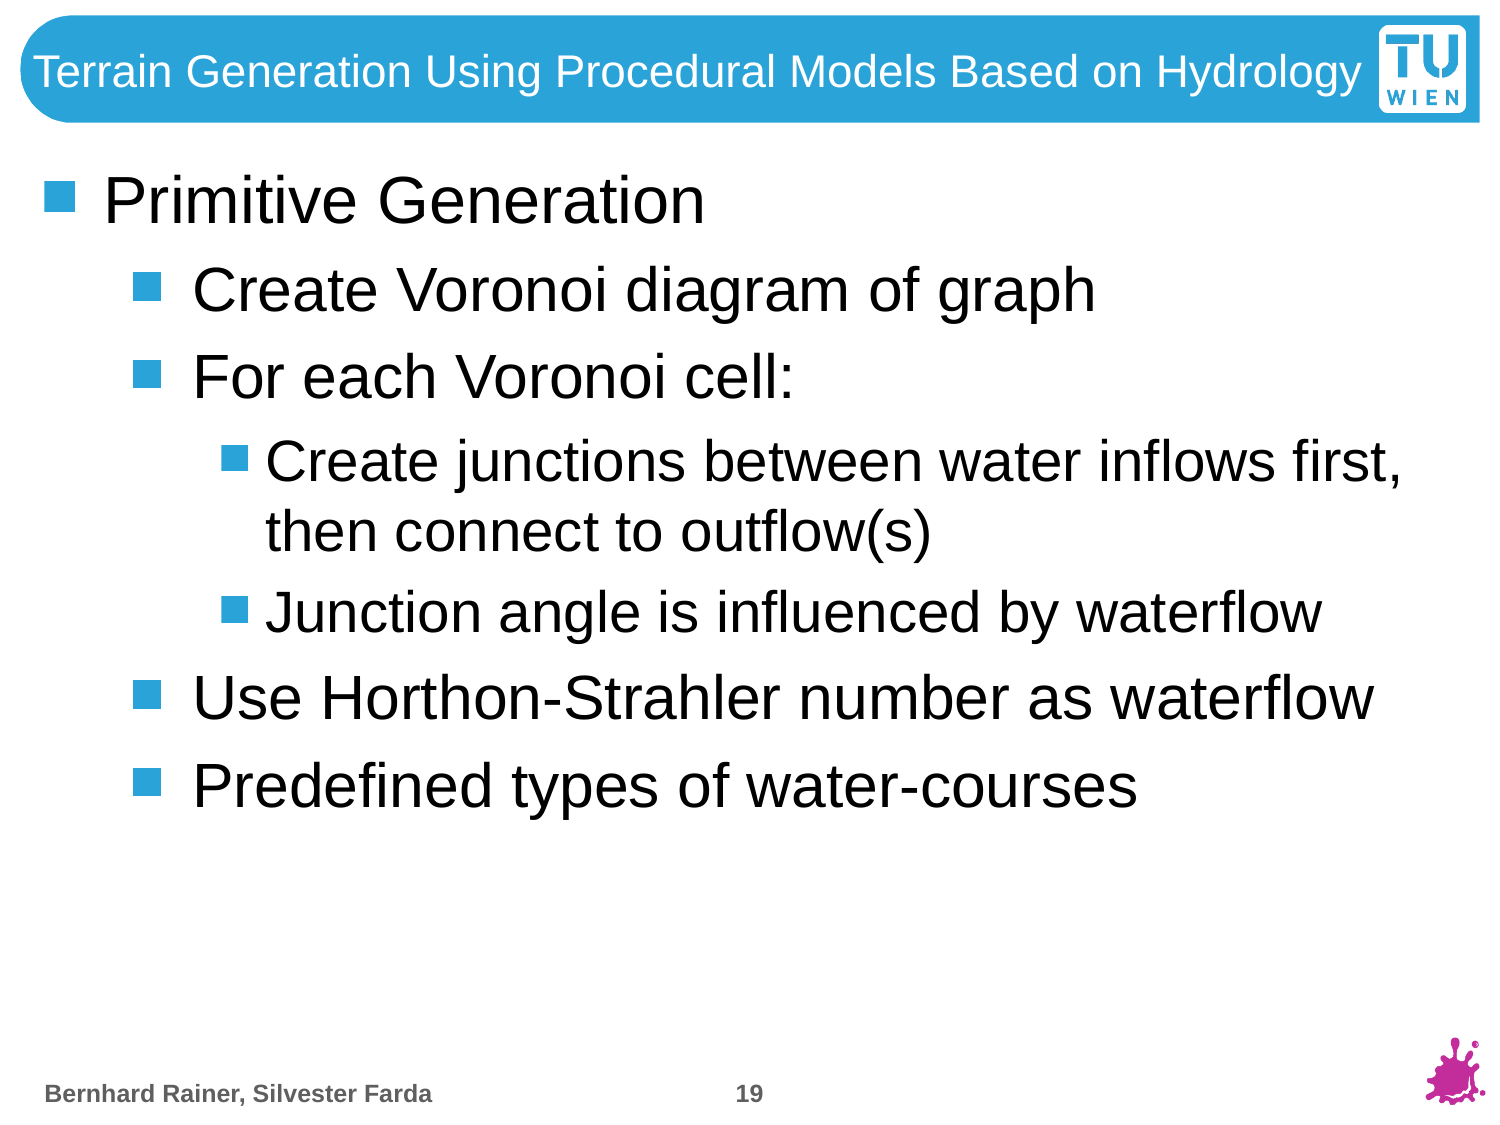

# Terrain Generation Using Procedural Models Based on Hydrology
Primitive Generation
Create Voronoi diagram of graph
For each Voronoi cell:
Create junctions between water inflows first, then connect to outflow(s)
Junction angle is influenced by waterflow
Use Horthon-Strahler number as waterflow
Predefined types of water-courses

19
Bernhard Rainer, Silvester Farda